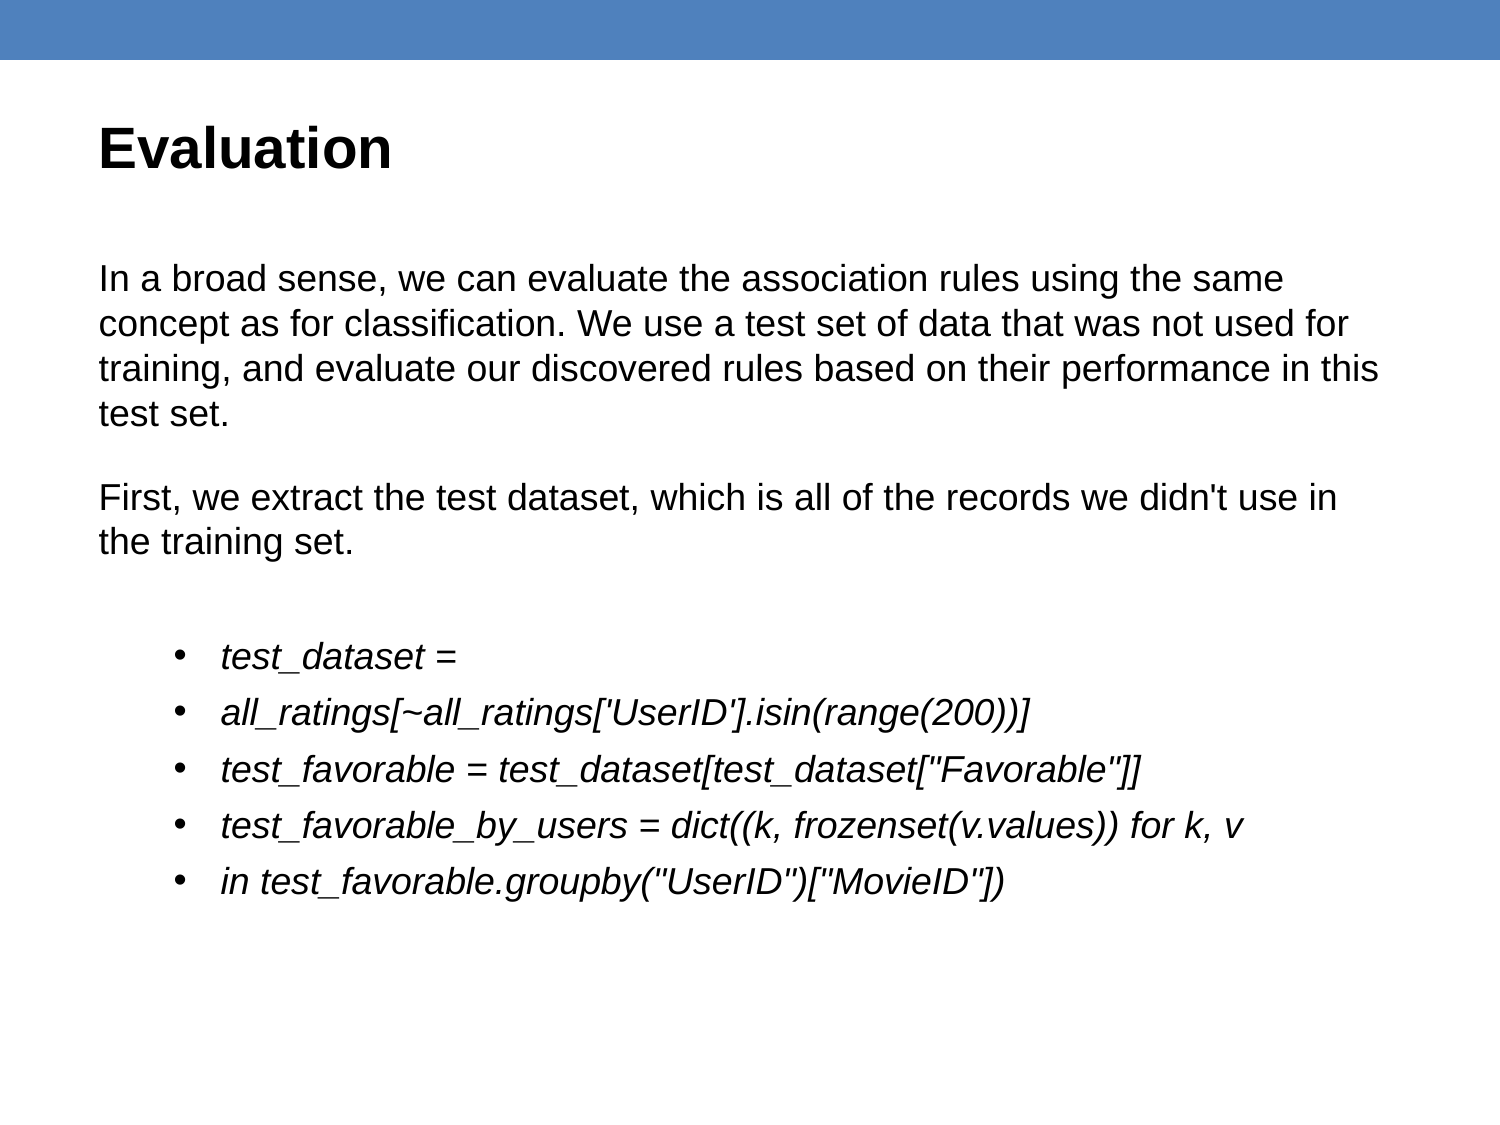

Evaluation
In a broad sense, we can evaluate the association rules using the same concept as for classification. We use a test set of data that was not used for training, and evaluate our discovered rules based on their performance in this test set.
First, we extract the test dataset, which is all of the records we didn't use in the training set.
test_dataset =
all_ratings[~all_ratings['UserID'].isin(range(200))]
test_favorable = test_dataset[test_dataset["Favorable"]]
test_favorable_by_users = dict((k, frozenset(v.values)) for k, v
in test_favorable.groupby("UserID")["MovieID"])